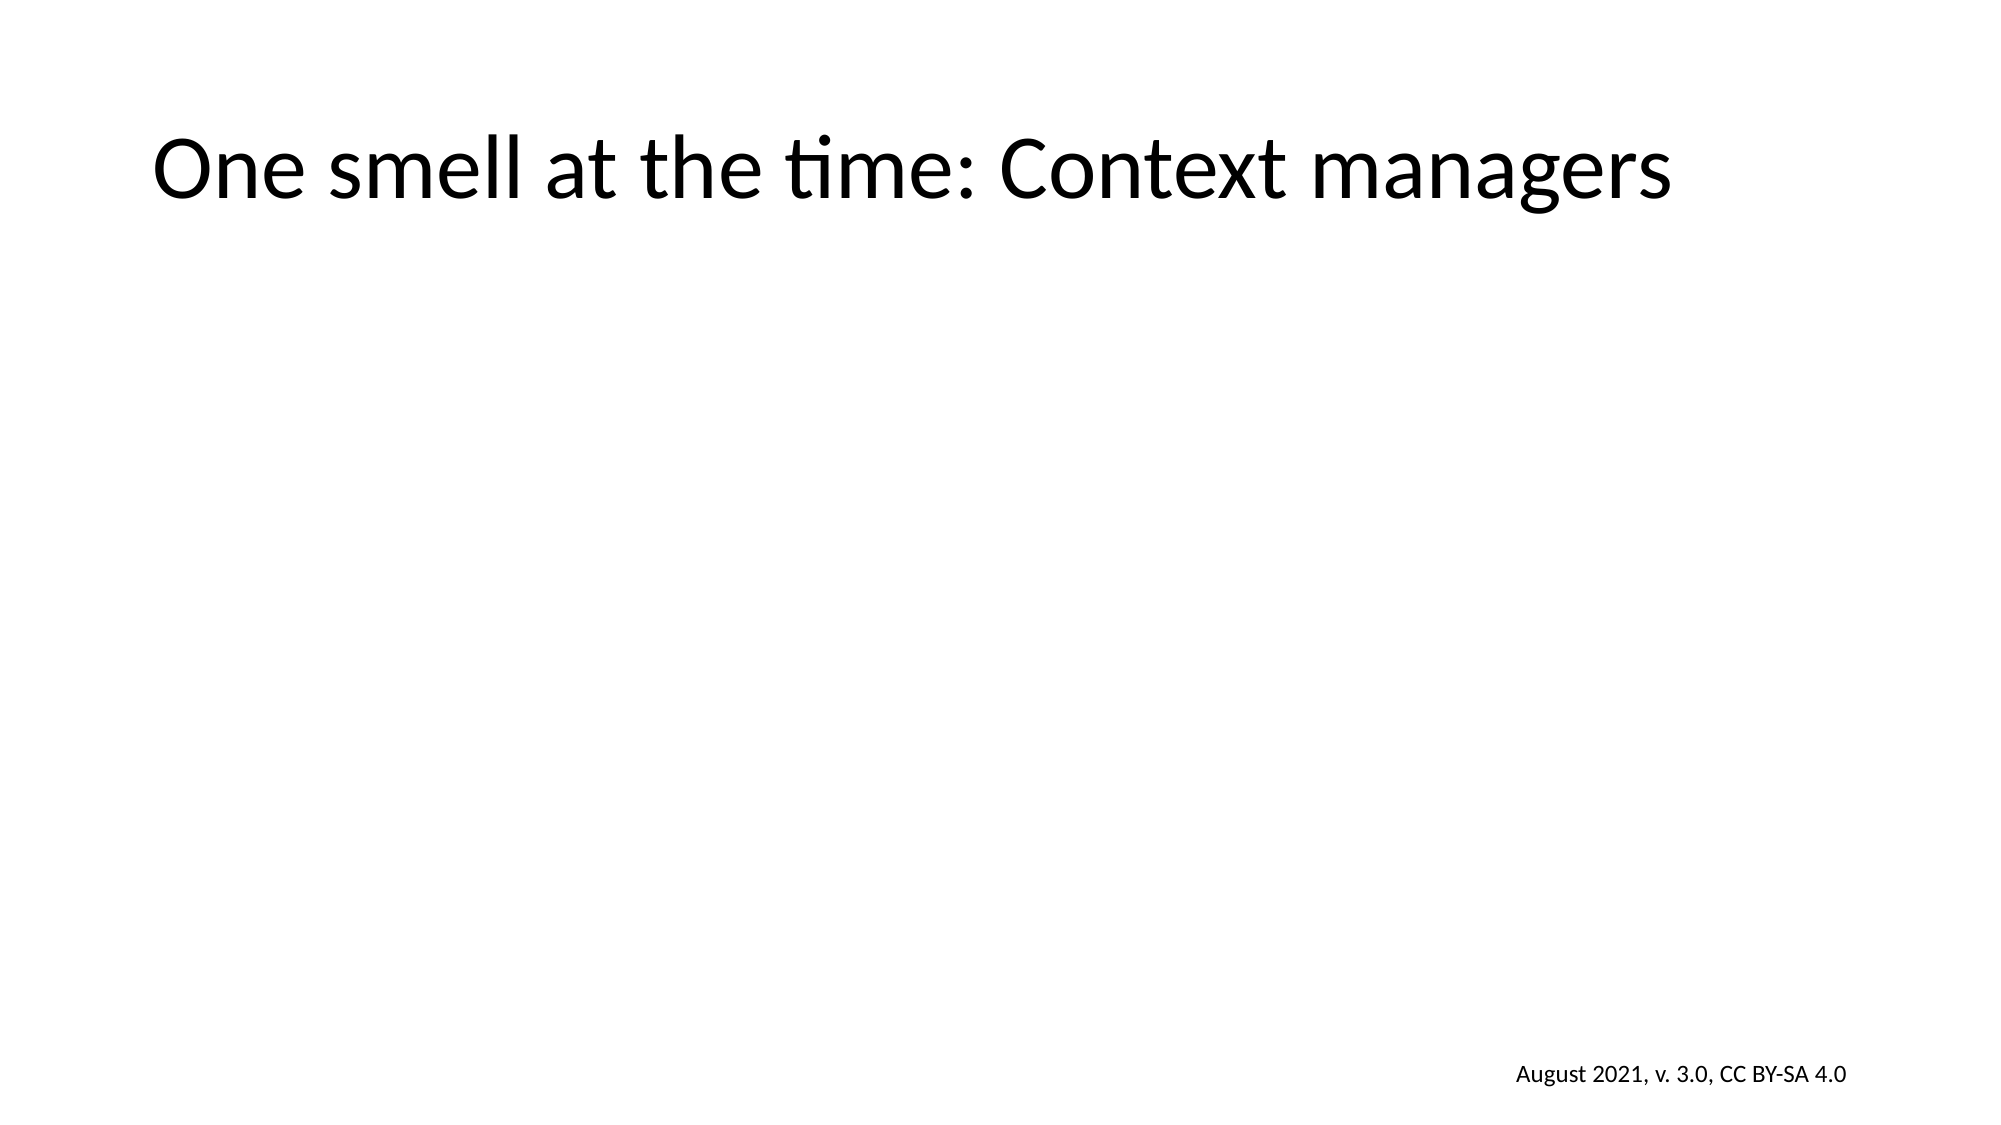

# One smell at the time: Context managers
August 2021, v. 3.0, CC BY-SA 4.0